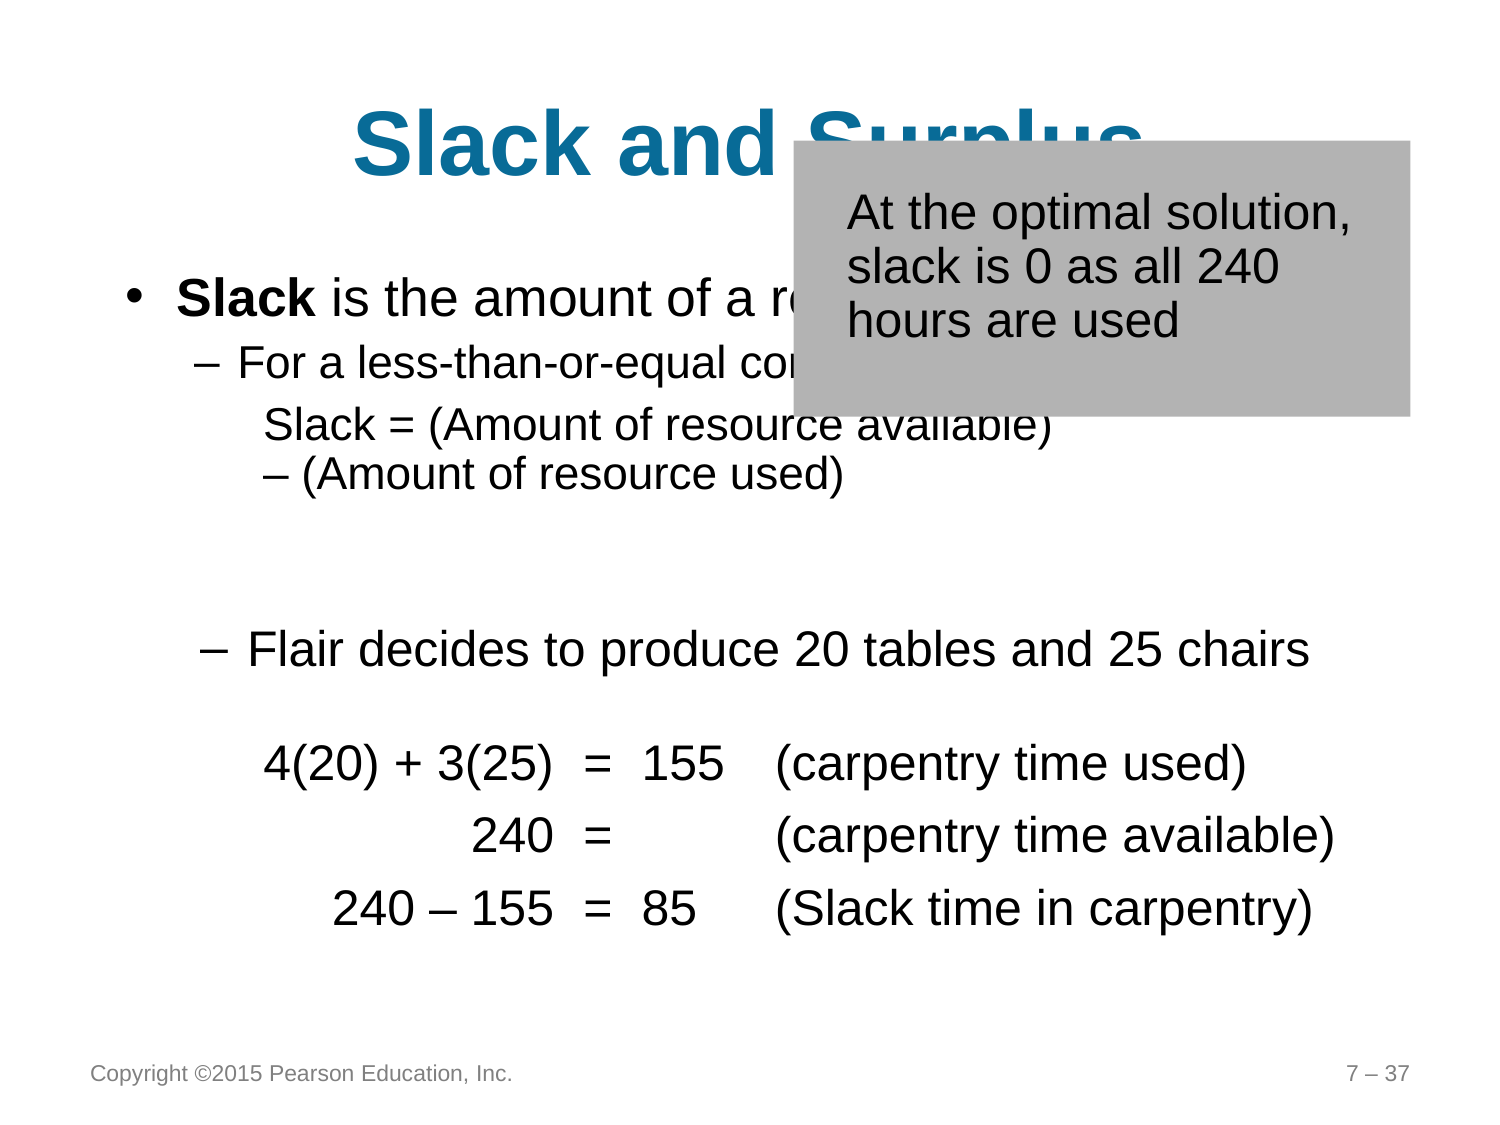

# Slack and Surplus
At the optimal solution, slack is 0 as all 240 hours are used
Slack is the amount of a resource that is not used
For a less-than-or-equal constraint
			Slack = (Amount of resource available)
						– (Amount of resource used)
Flair decides to produce 20 tables and 25 chairs
	4(20) + 3(25)	=	155	(carpentry time used)
	240	=		(carpentry time available)
	240 – 155	=	85	(Slack time in carpentry)
Copyright ©2015 Pearson Education, Inc.
7 – 37